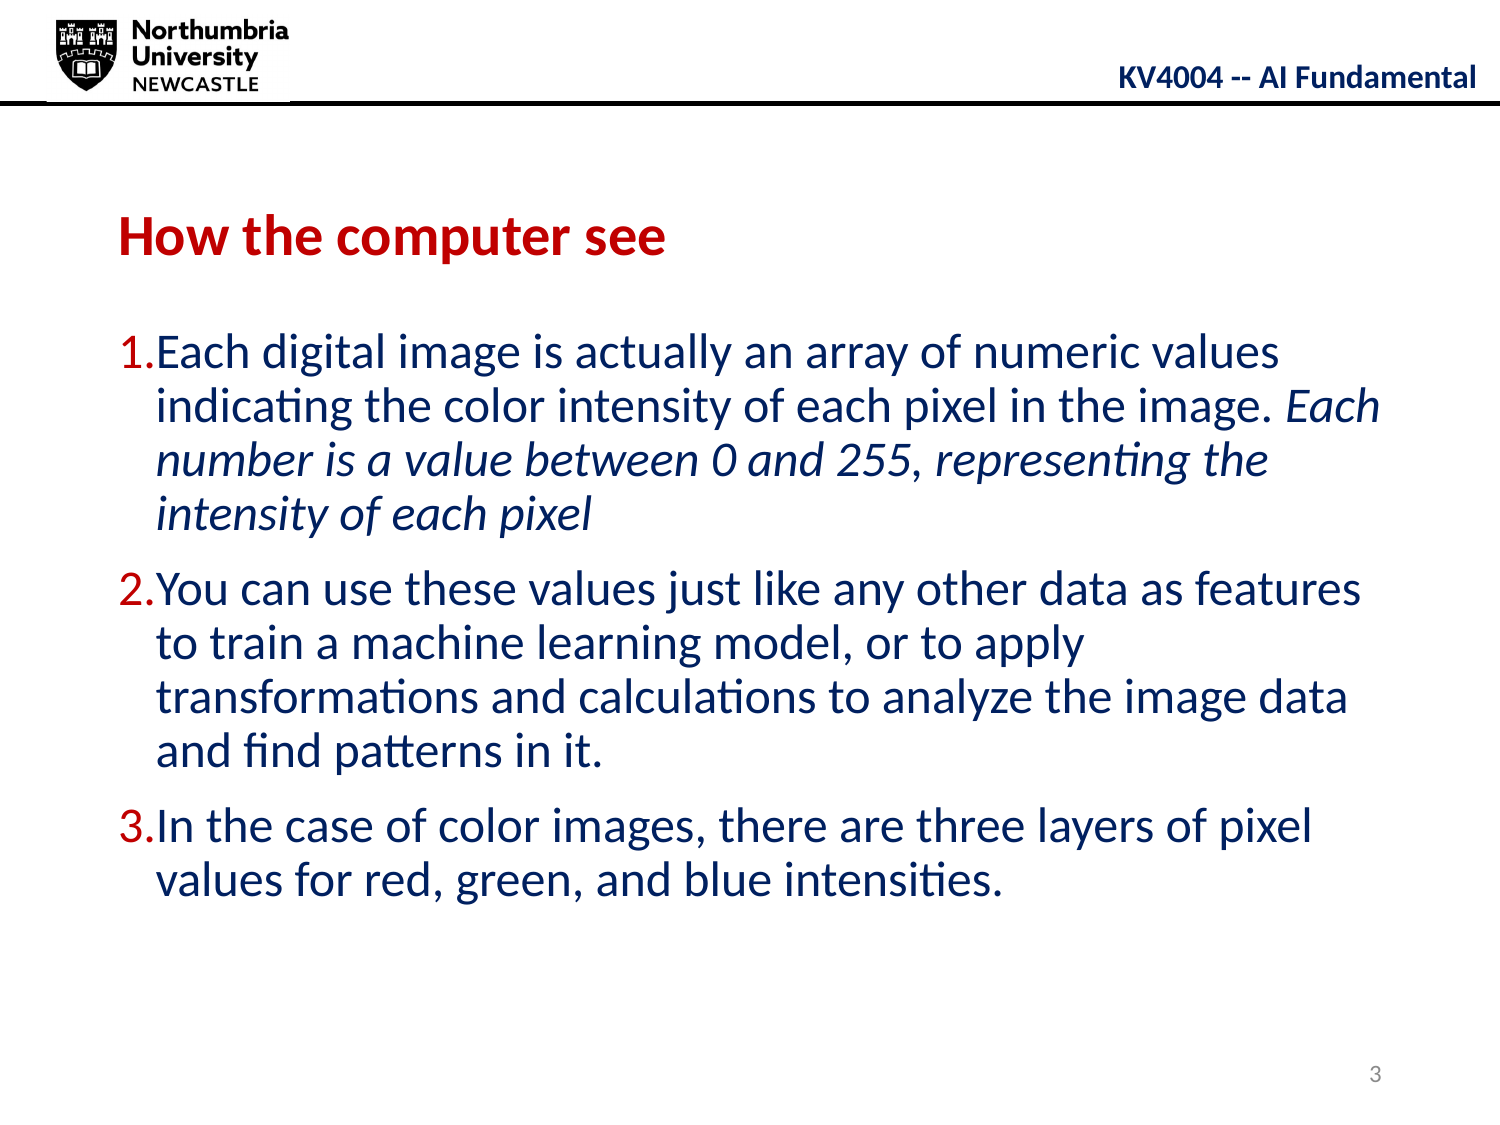

# How the computer see
Each digital image is actually an array of numeric values indicating the color intensity of each pixel in the image. Each number is a value between 0 and 255, representing the intensity of each pixel
You can use these values just like any other data as features to train a machine learning model, or to apply transformations and calculations to analyze the image data and find patterns in it.
In the case of color images, there are three layers of pixel values for red, green, and blue intensities.

3